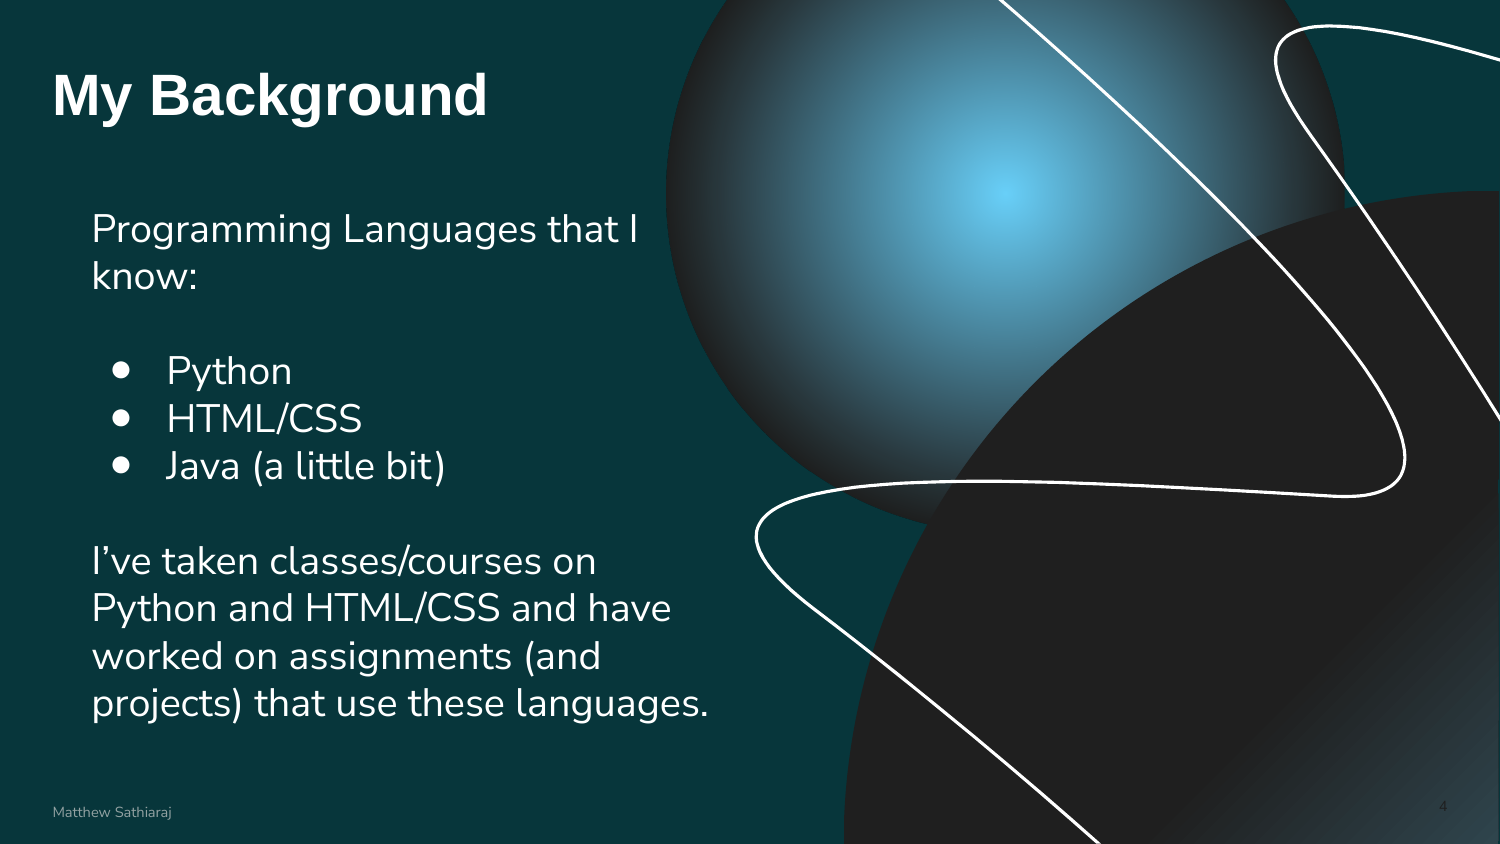

# My Background
Programming Languages that I know:

Python
HTML/CSS
Java (a little bit)

I’ve taken classes/courses on Python and HTML/CSS and have worked on assignments (and projects) that use these languages.
Matthew Sathiaraj